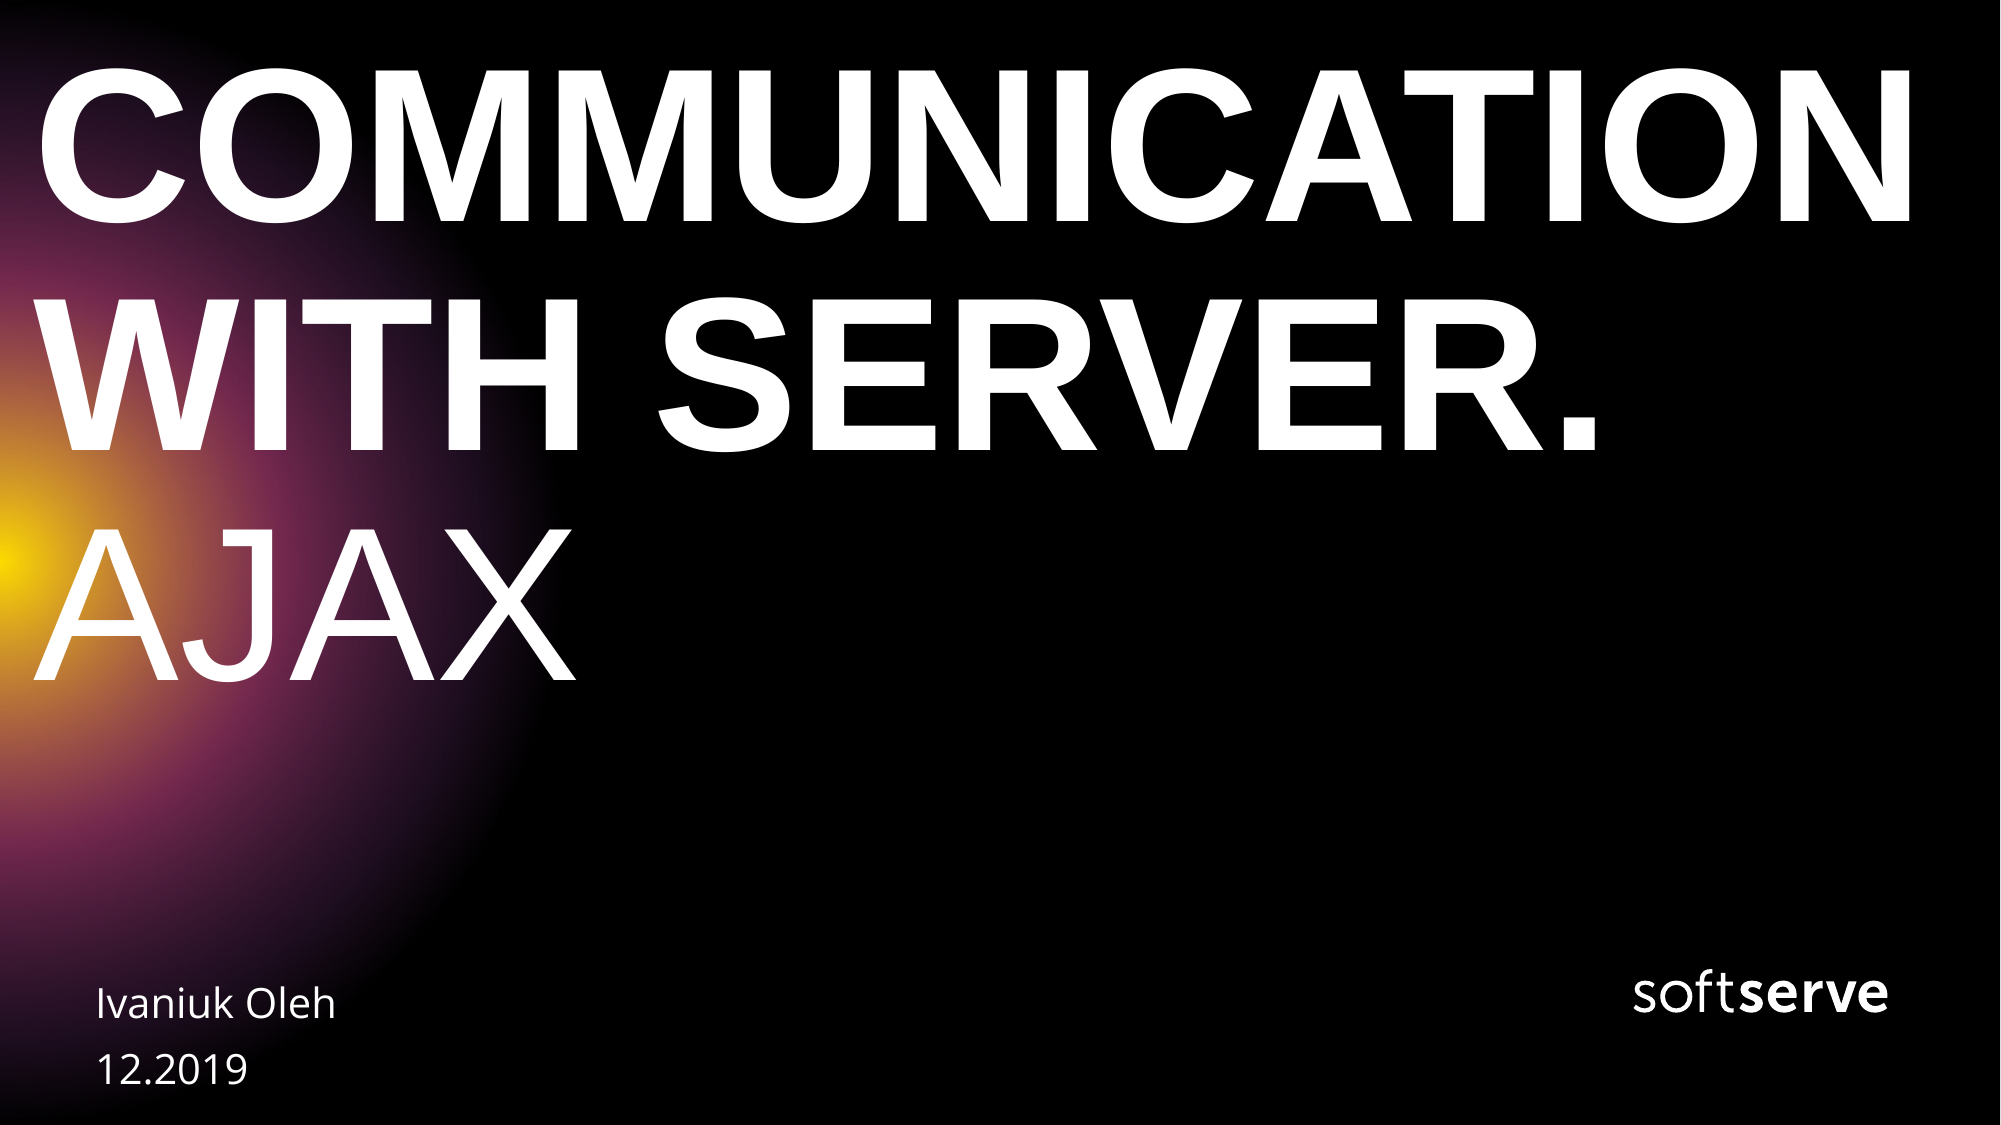

# COMMUNICATION WITH SERVER. AJAX
Ivaniuk Oleh
12.2019